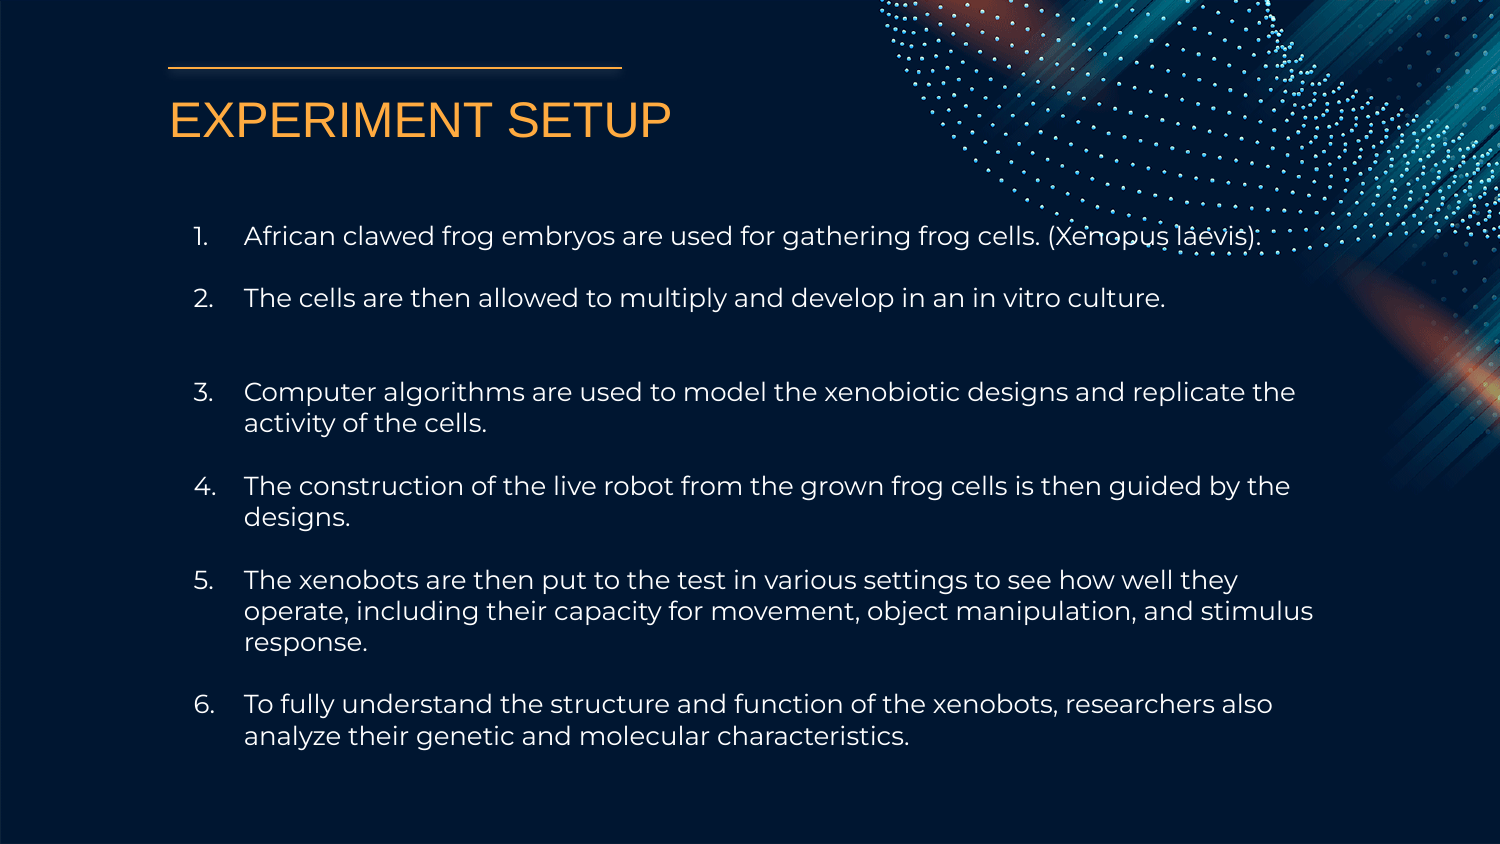

# EXPERIMENT SETUP
African clawed frog embryos are used for gathering frog cells. (Xenopus laevis).

The cells are then allowed to multiply and develop in an in vitro culture.

Computer algorithms are used to model the xenobiotic designs and replicate the activity of the cells.

The construction of the live robot from the grown frog cells is then guided by the designs.

The xenobots are then put to the test in various settings to see how well they operate, including their capacity for movement, object manipulation, and stimulus response.

To fully understand the structure and function of the xenobots, researchers also analyze their genetic and molecular characteristics.